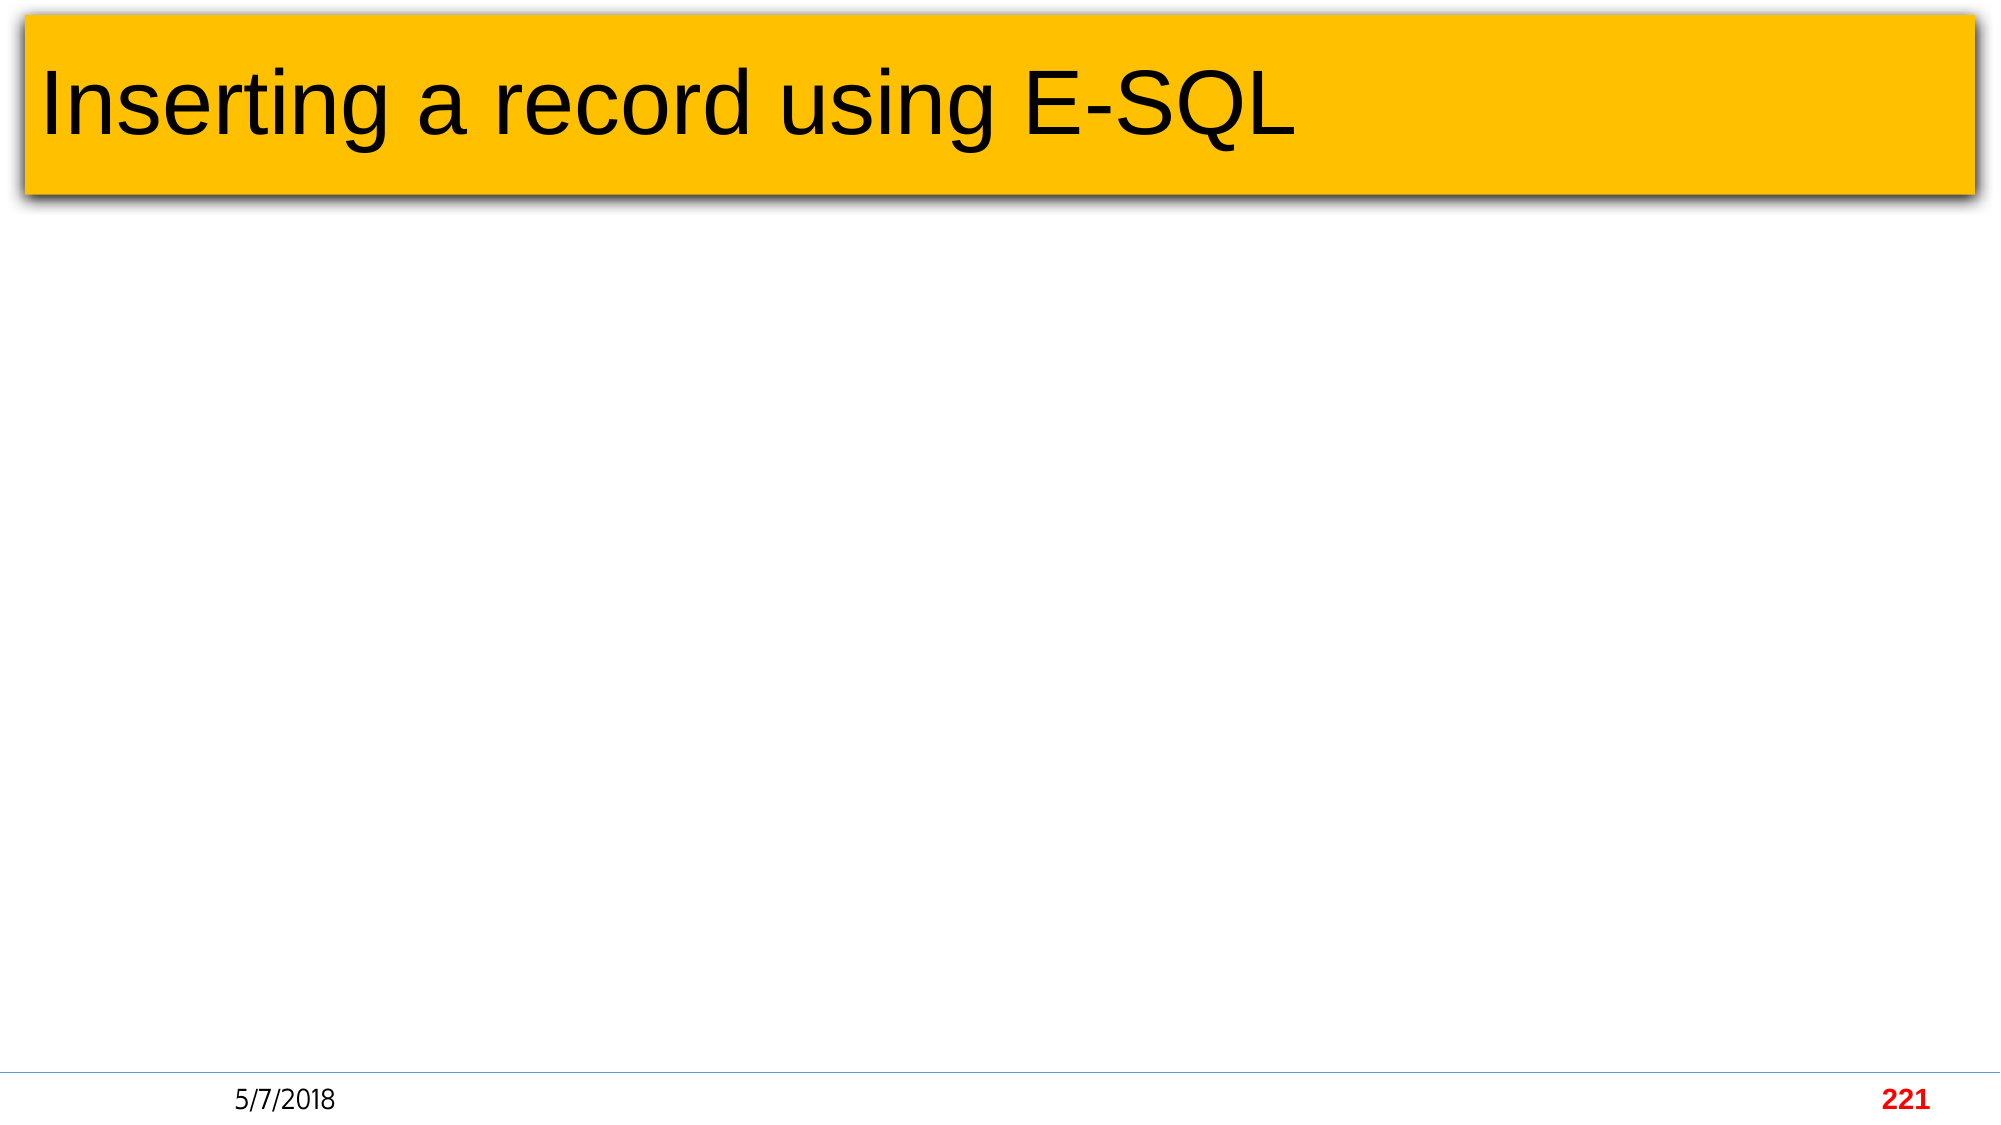

# Inserting a record using E-SQL

5/7/2018
221